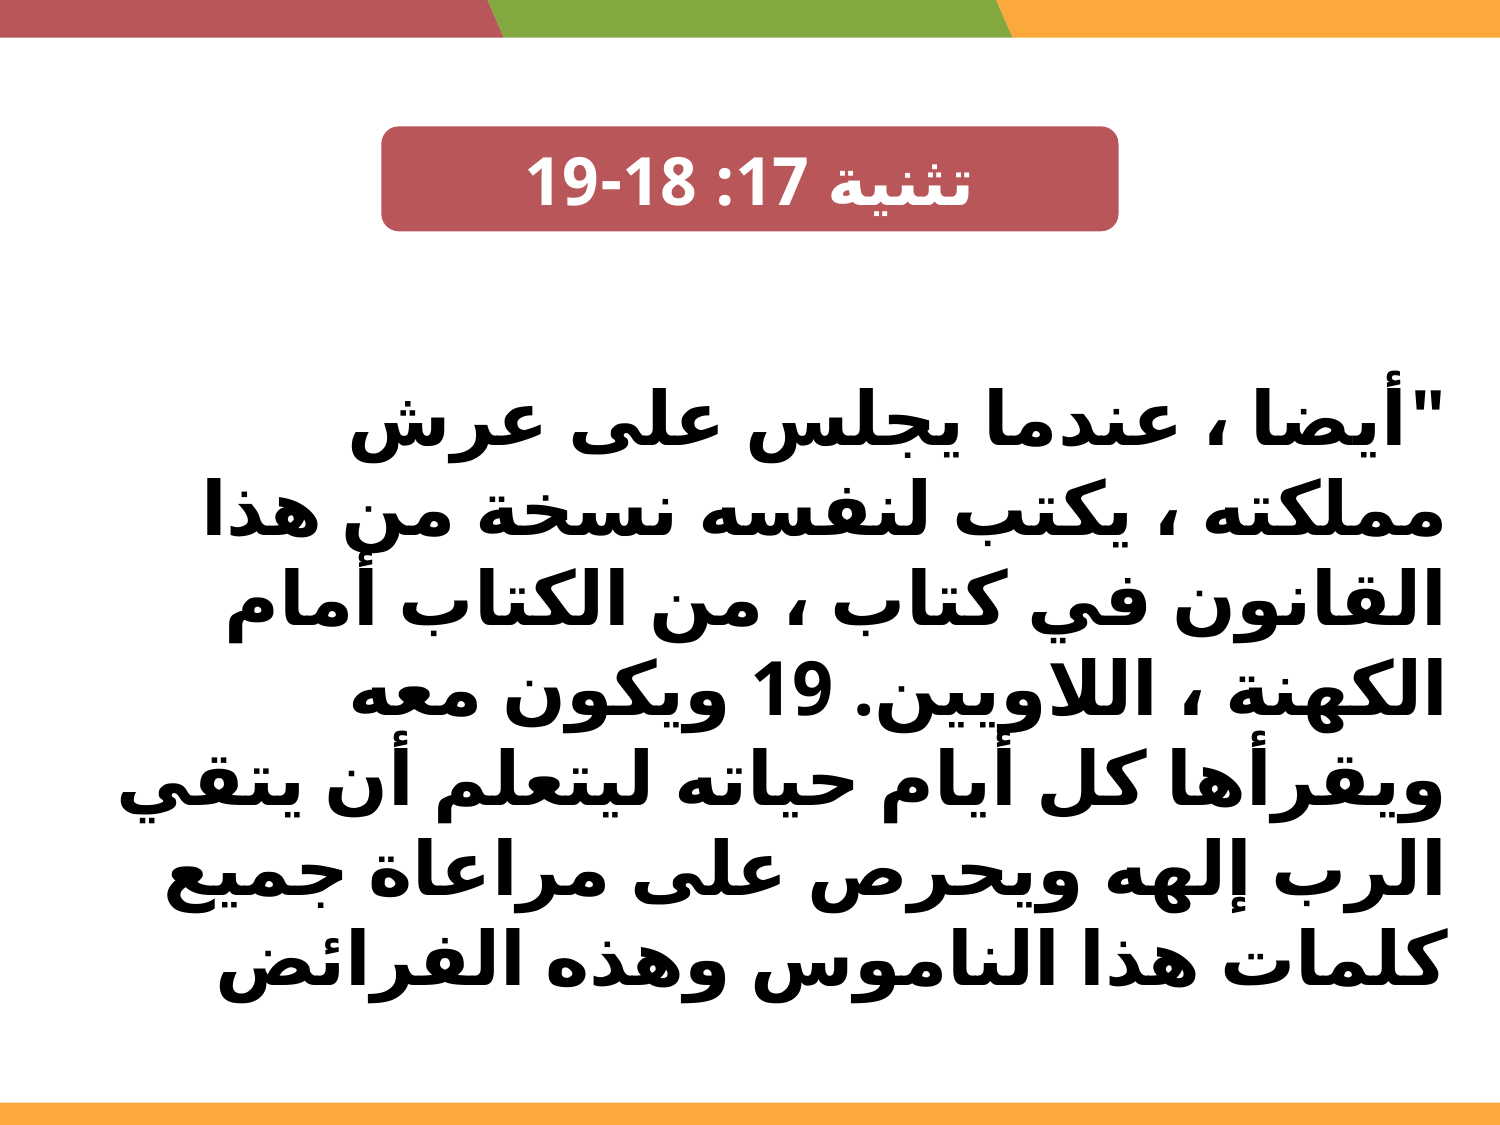

تثنية 17: 18-19
"أيضا ، عندما يجلس على عرش مملكته ، يكتب لنفسه نسخة من هذا القانون في كتاب ، من الكتاب أمام الكهنة ، اللاويين. 19 ويكون معه ويقرأها كل أيام حياته ليتعلم أن يتقي الرب إلهه ويحرص على مراعاة جميع كلمات هذا الناموس وهذه الفرائض